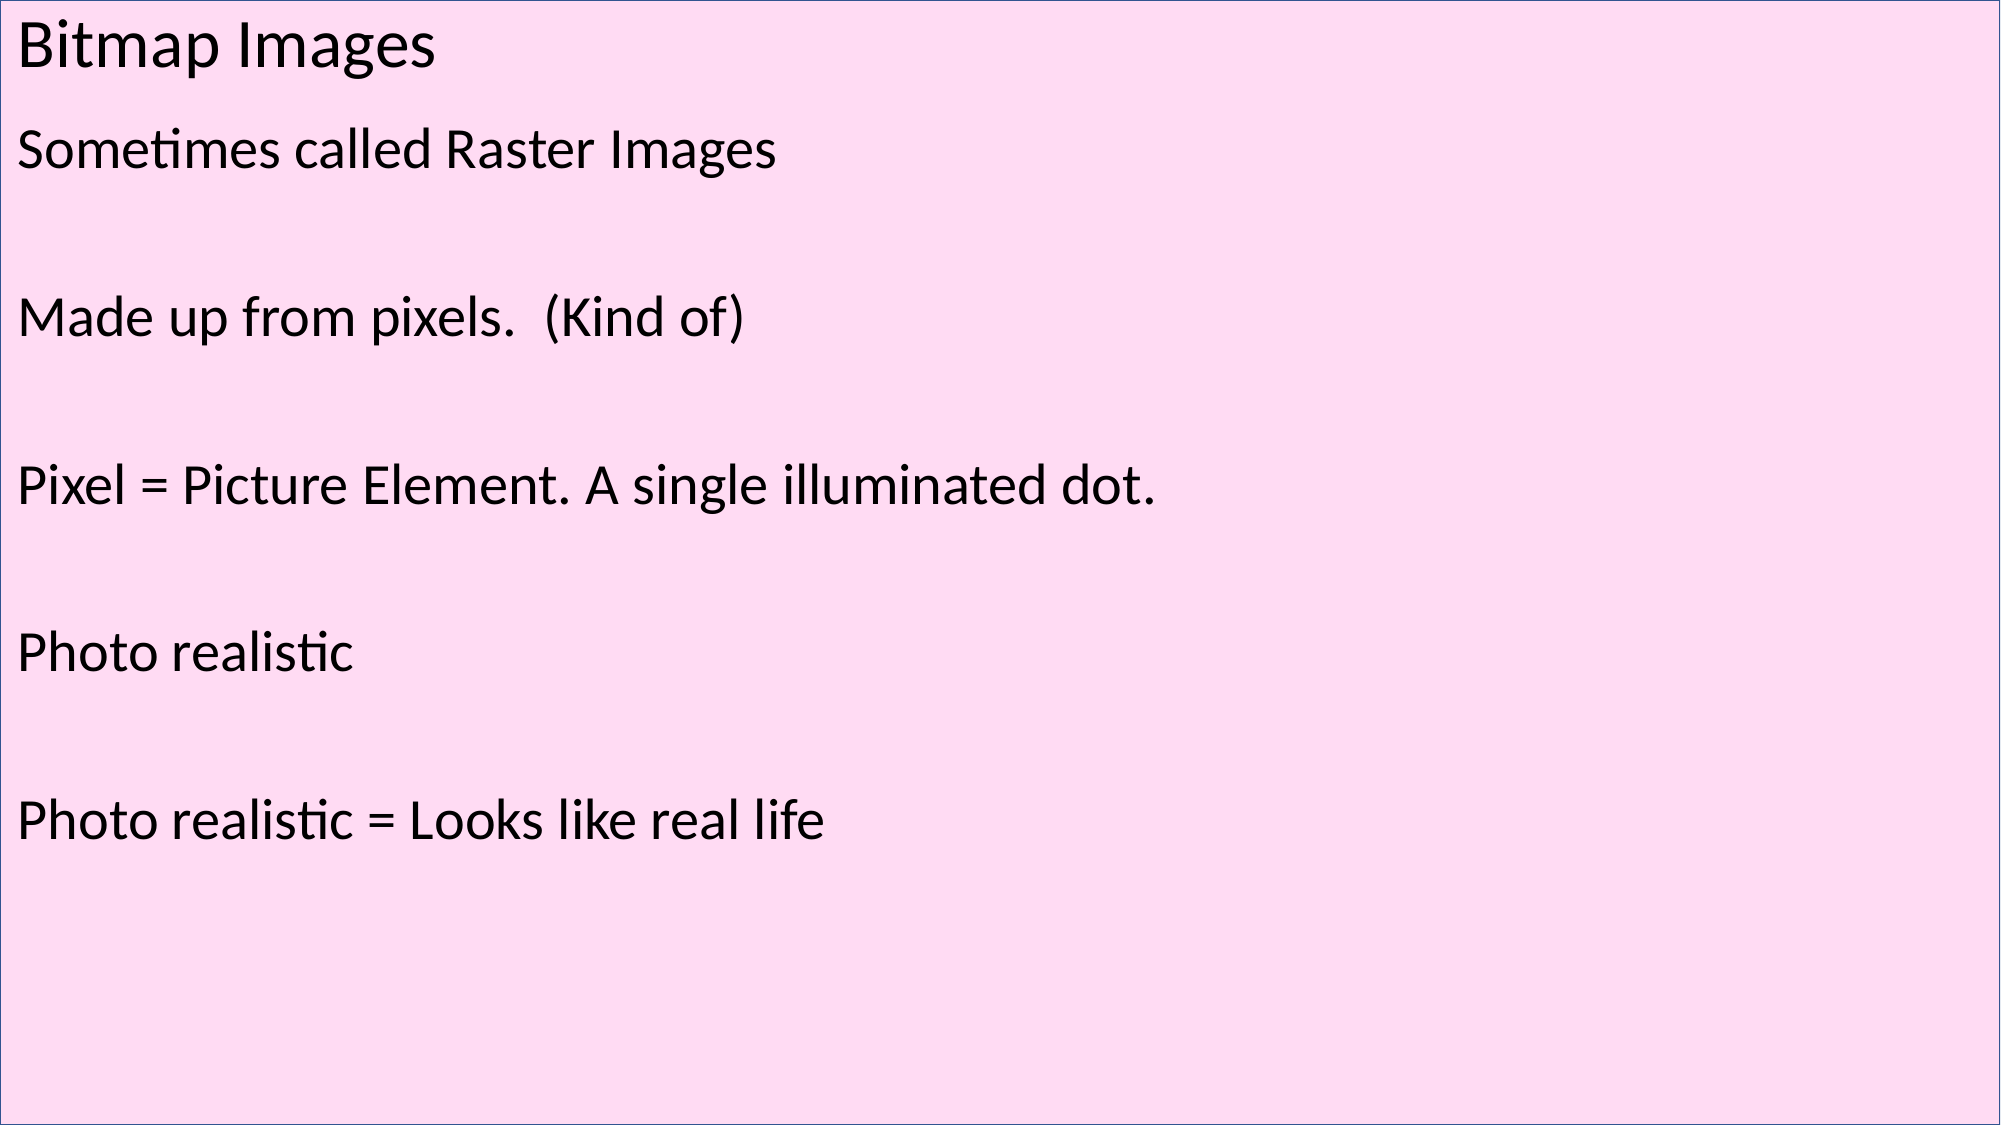

# Bitmap Images
Sometimes called Raster Images

Made up from pixels.  (Kind of)

Pixel = Picture Element. A single illuminated dot.

Photo realistic

Photo realistic = Looks like real life